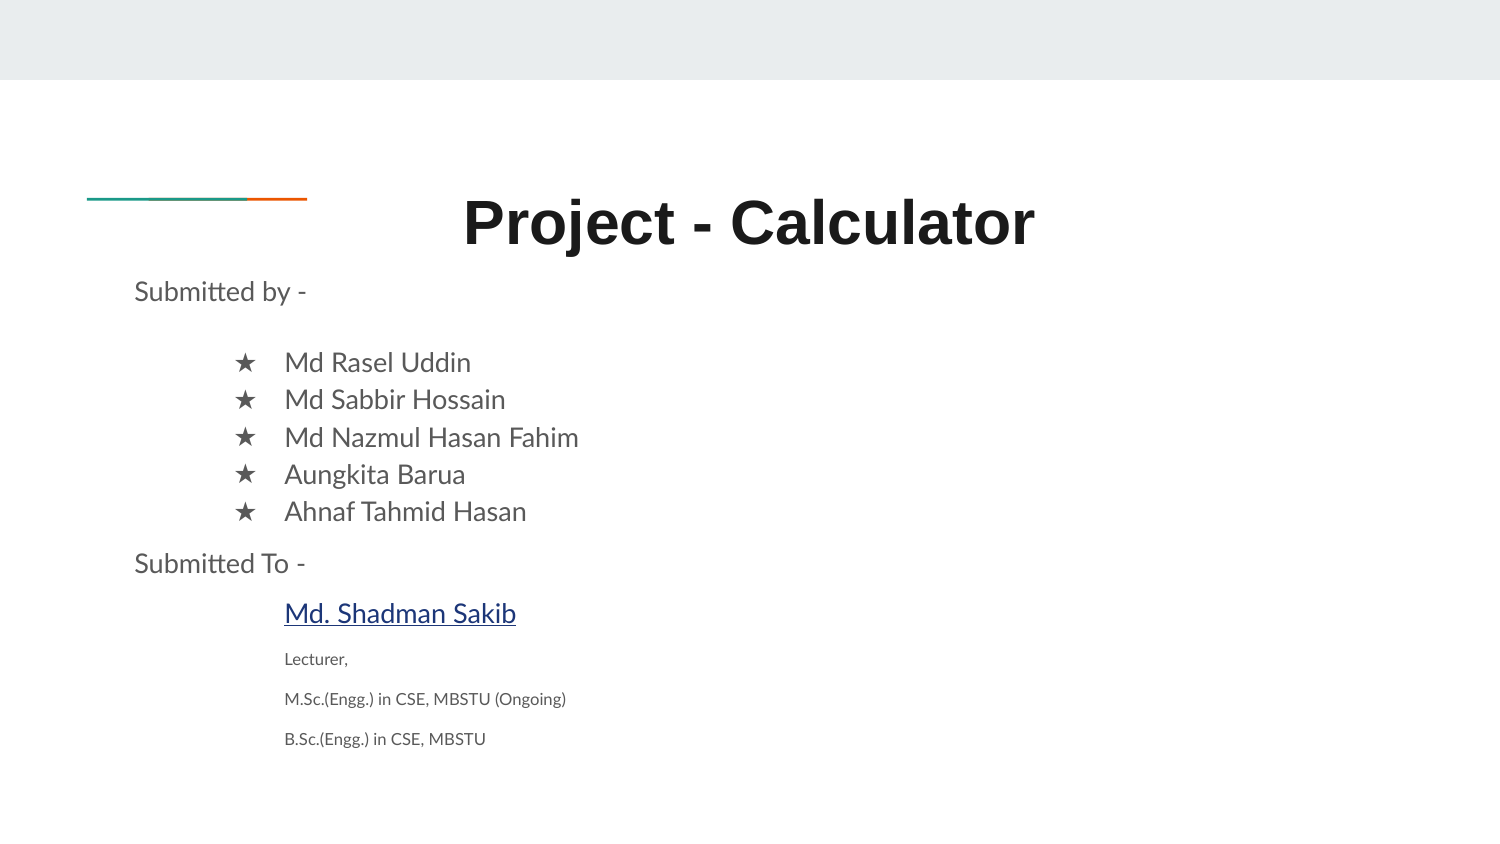

# Project - Calculator
Submitted by -
Md Rasel Uddin
Md Sabbir Hossain
Md Nazmul Hasan Fahim
Aungkita Barua
Ahnaf Tahmid Hasan
Submitted To -
Md. Shadman Sakib
Lecturer,
M.Sc.(Engg.) in CSE, MBSTU (Ongoing)
B.Sc.(Engg.) in CSE, MBSTU